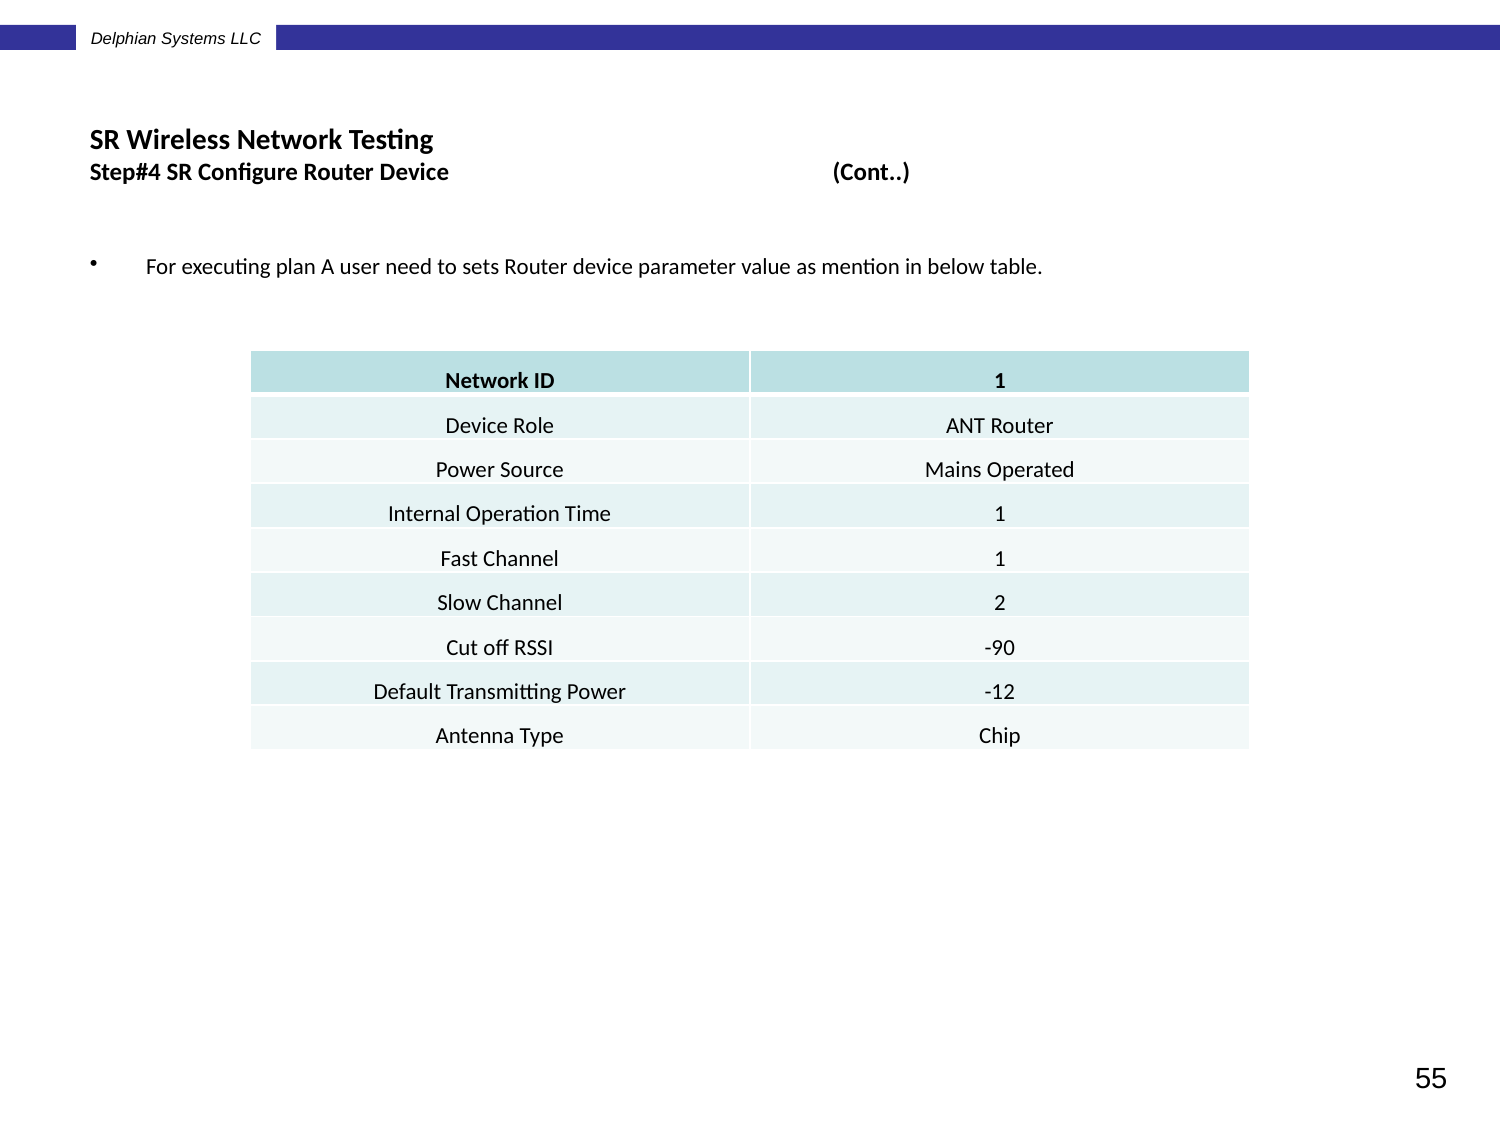

SR Wireless Network Testing
Step#4 SR Configure Router Device                                                                   (Cont..)

For executing plan A user need to sets Router device parameter value as mention in below table.

| Network ID | 1 |
| --- | --- |
| Device Role | ANT Router |
| Power Source | Mains Operated |
| Internal Operation Time | 1 |
| Fast Channel | 1 |
| Slow Channel | 2 |
| Cut off RSSI | -90 |
| Default Transmitting Power | -12 |
| Antenna Type | Chip |
55